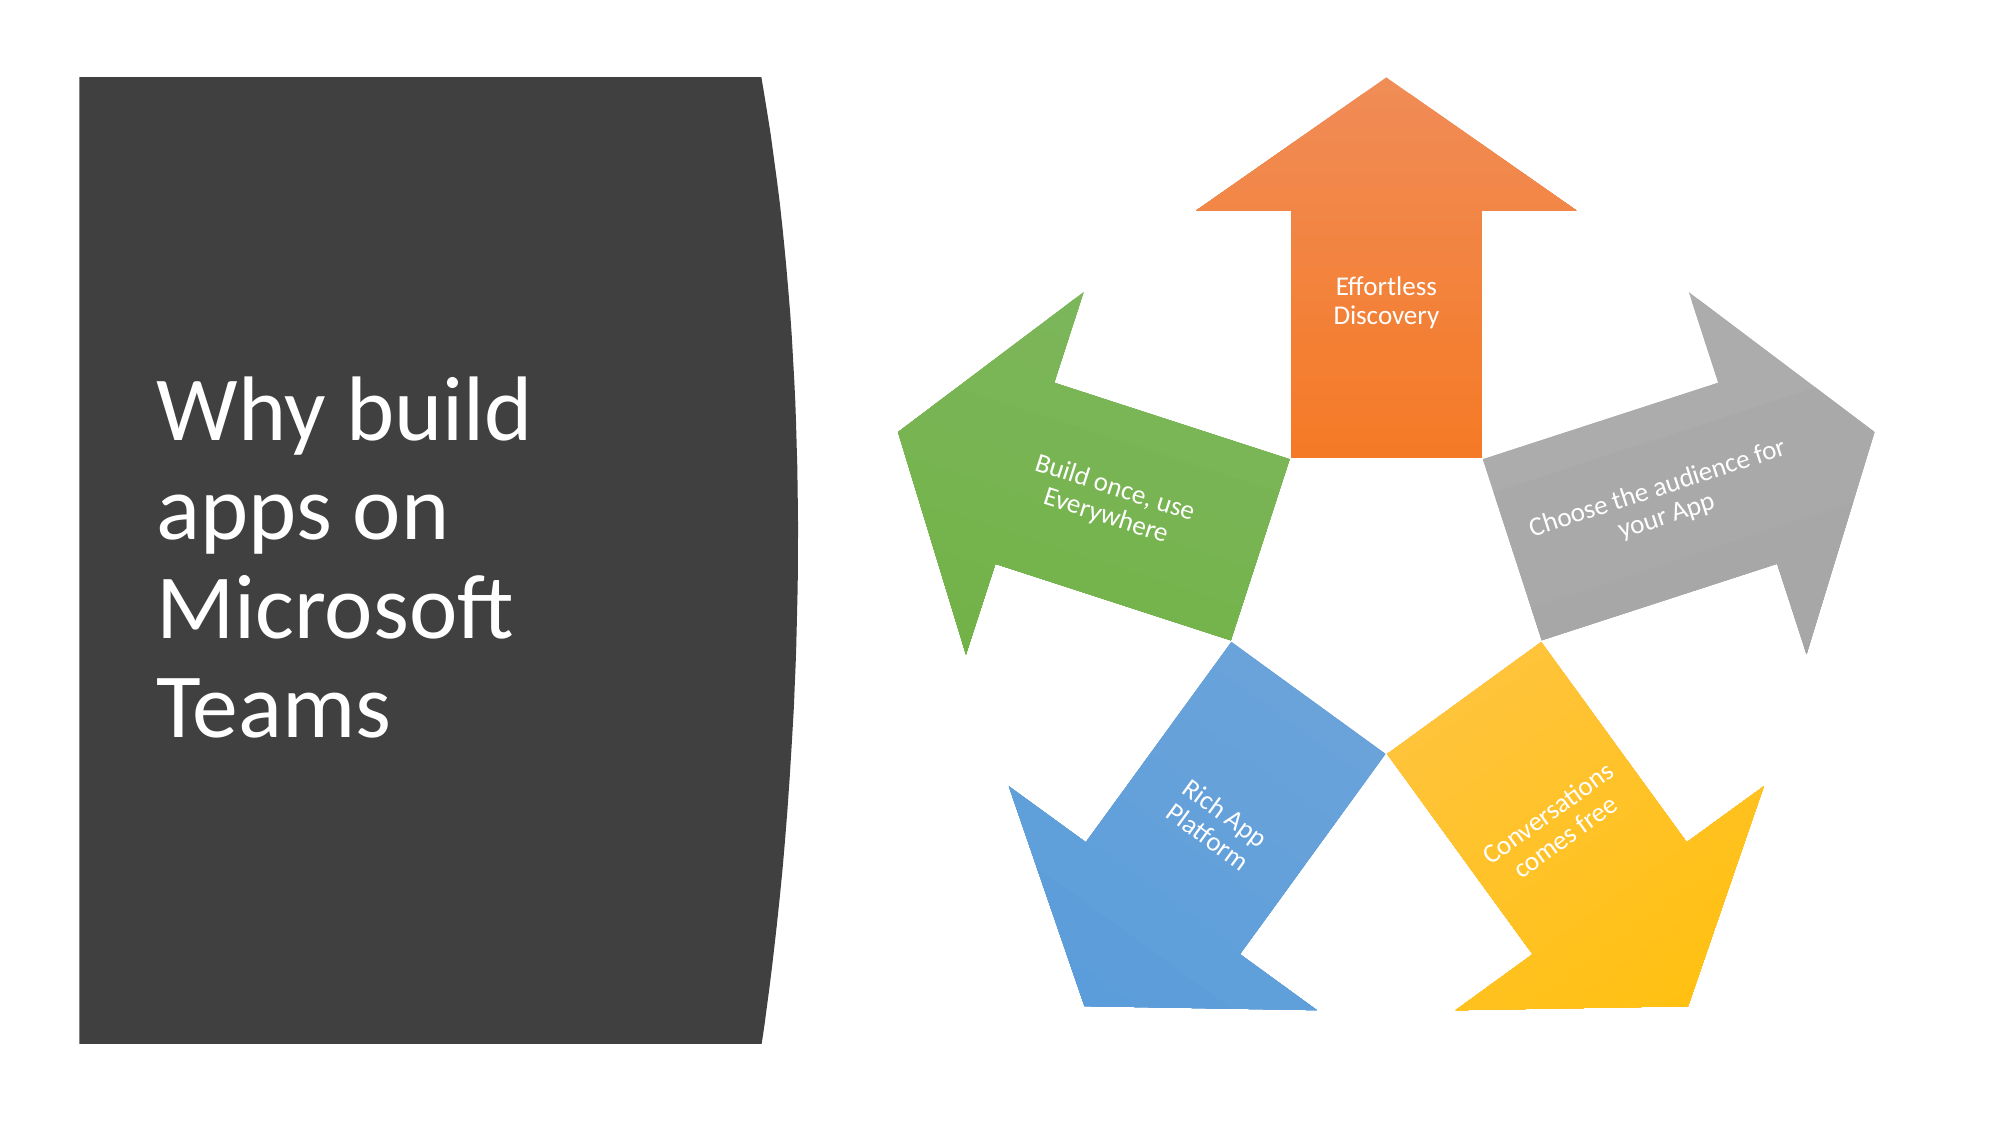

Effortless Discovery
Build once, use Everywhere
Choose the audience for your App
Conversations comes free
Rich App Platform
# Why build apps on Microsoft Teams